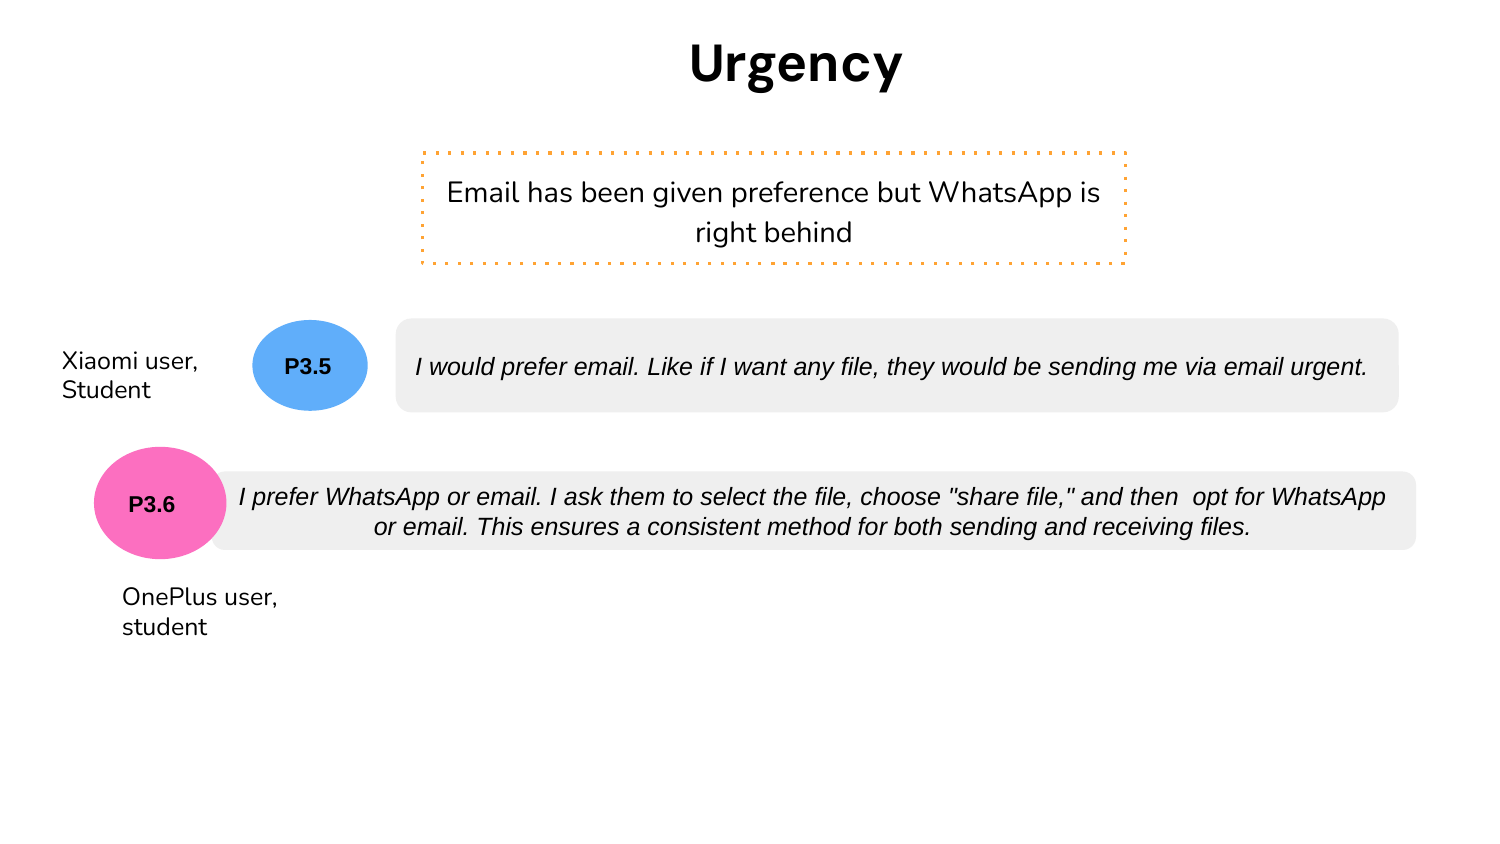

Urgency
Email has been given preference but WhatsApp is right behind
I would prefer email. Like if I want any file, they would be sending me via email urgent.
P3.5
Xiaomi user, Student

P3.6

I prefer WhatsApp or email. I ask them to select the file, choose "share file," and then  opt for WhatsApp or email. This ensures a consistent method for both sending and receiving files.

OnePlus user,
student